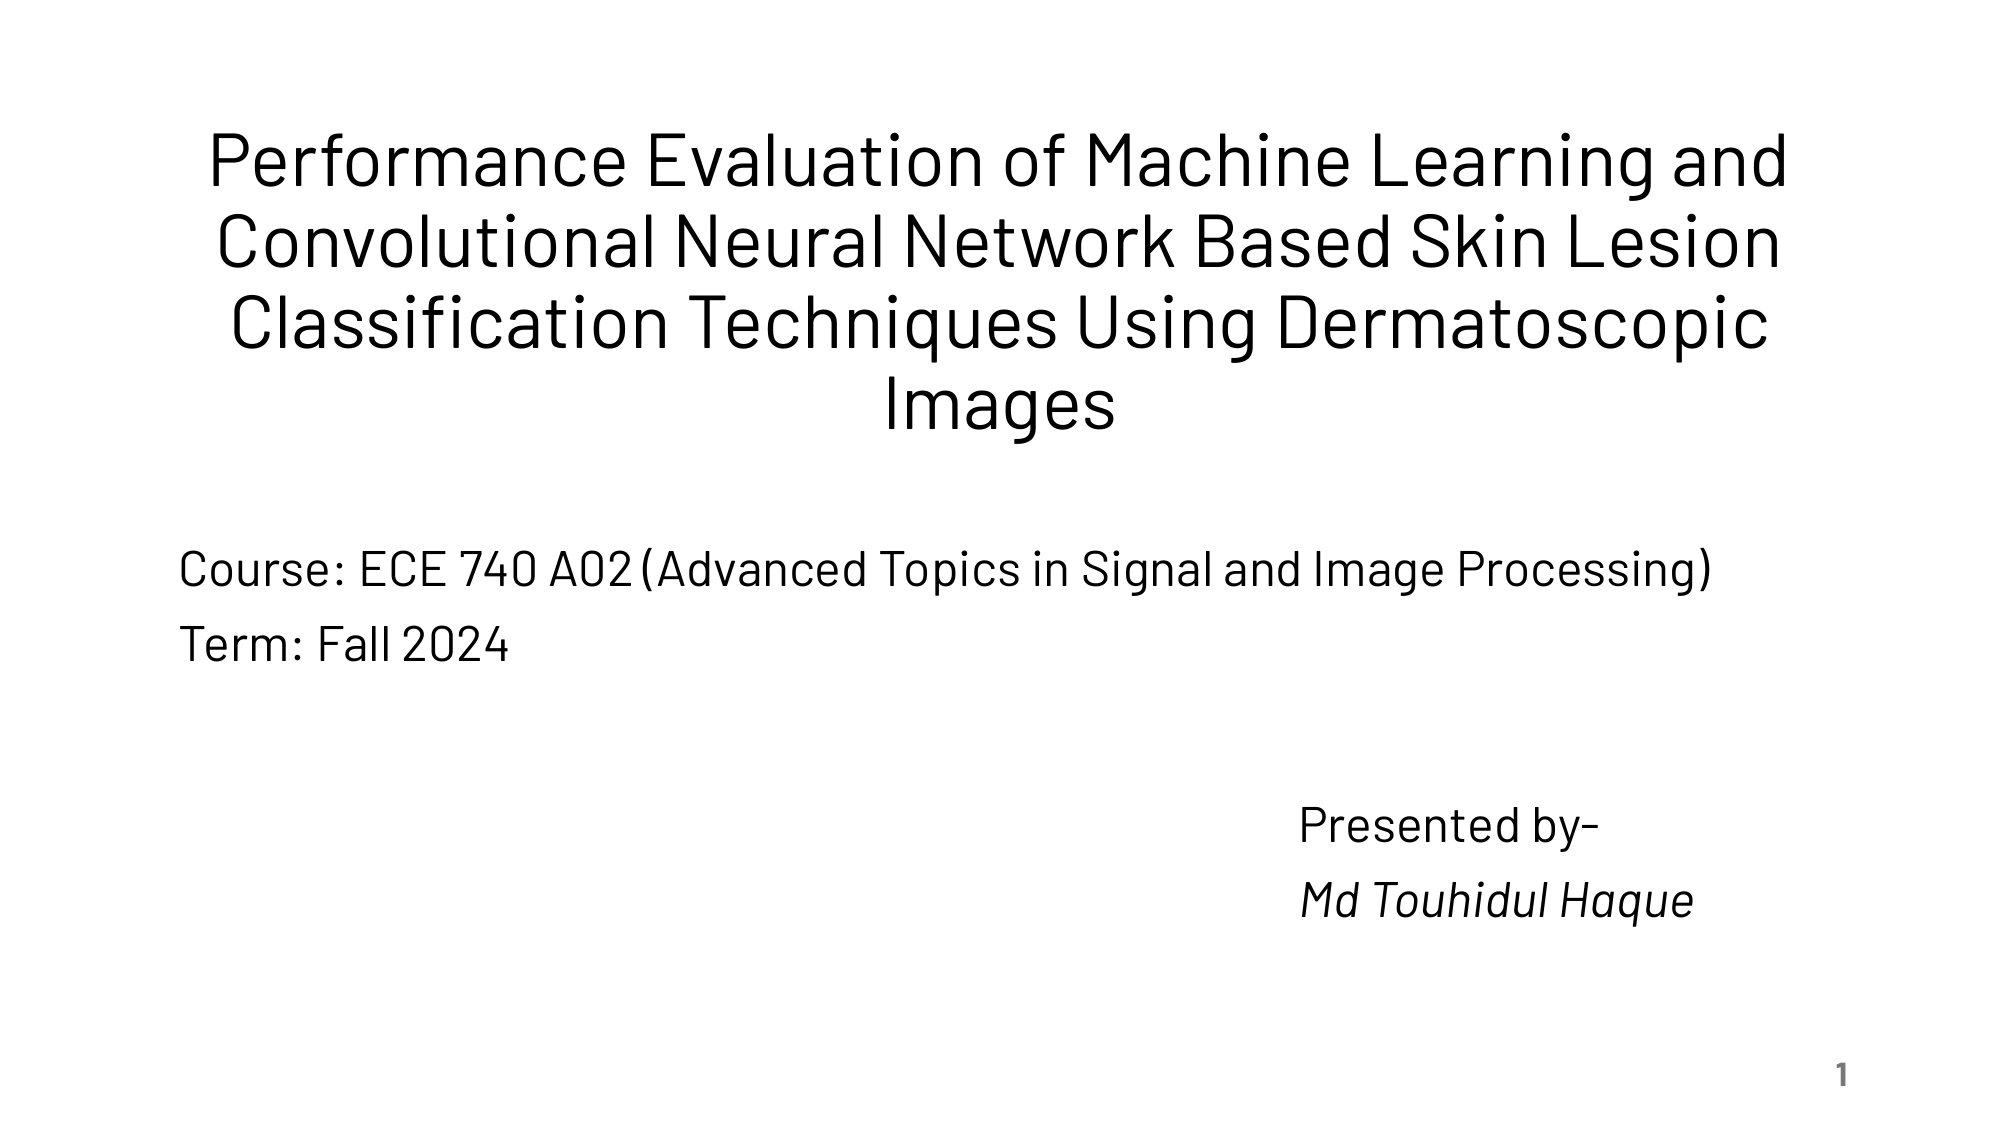

# Performance Evaluation of Machine Learning and Convolutional Neural Network Based Skin Lesion Classification Techniques Using Dermatoscopic Images
Course: ECE 740 A02 (Advanced Topics in Signal and Image Processing)
Term: Fall 2024
Presented by-
Md Touhidul Haque
1